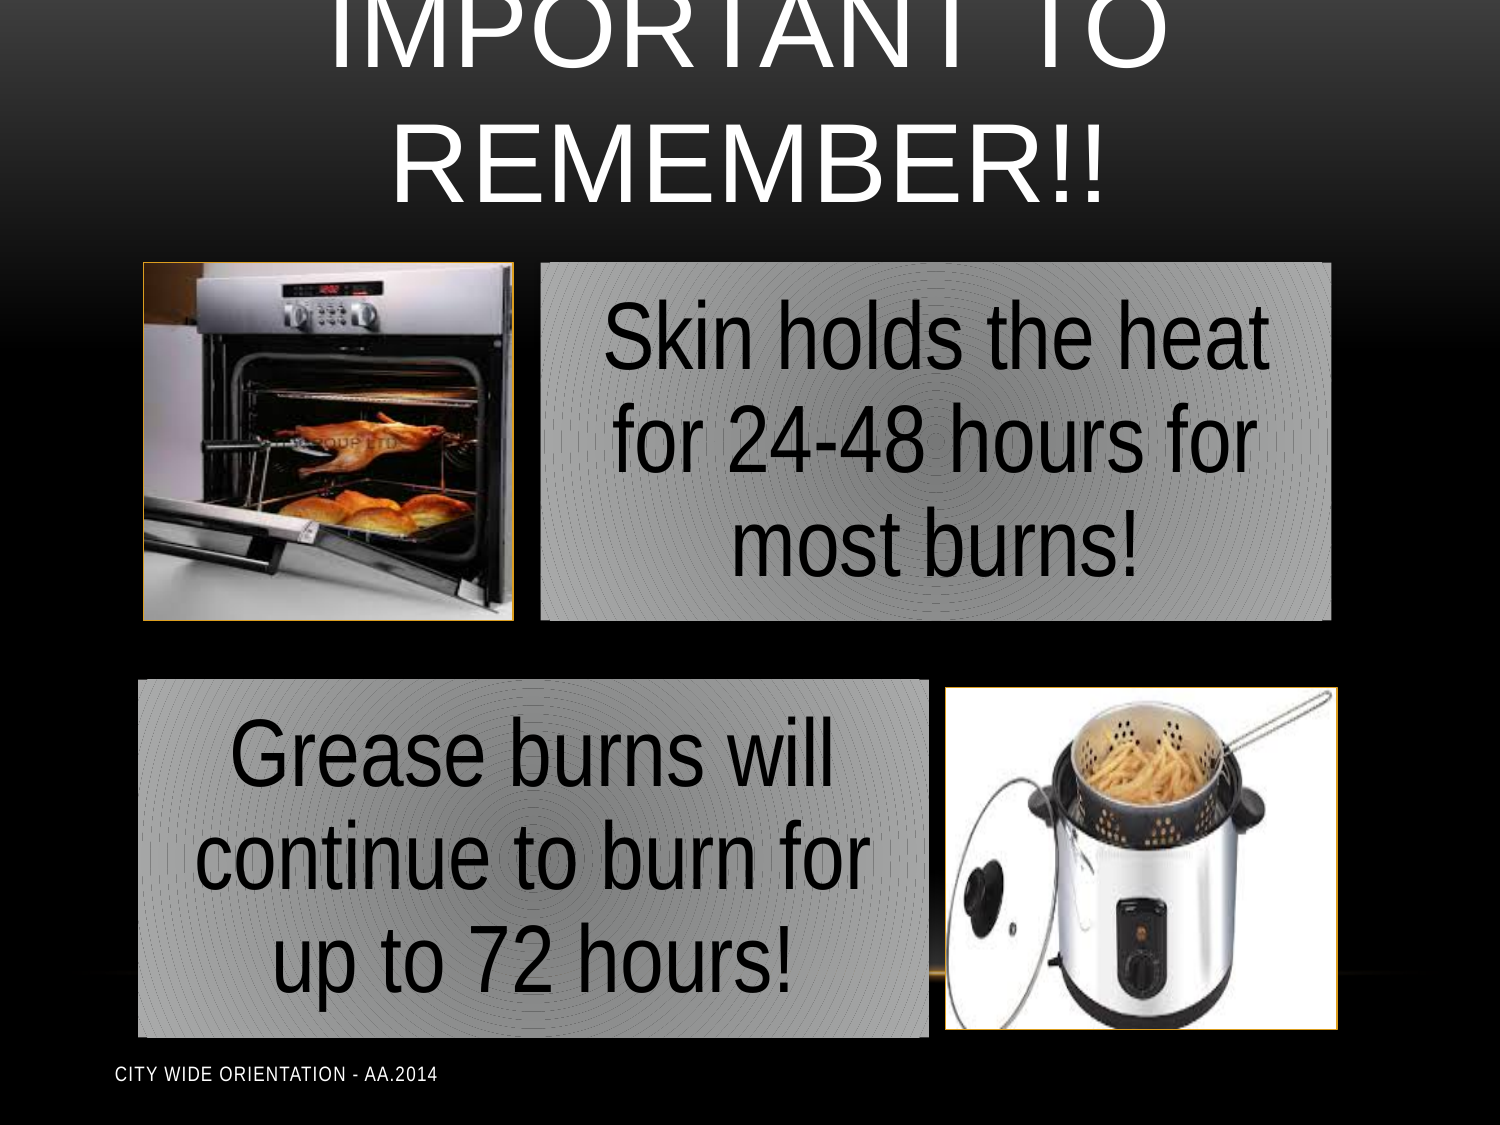

# Important to remember!!
Skin holds the heat for 24-48 hours for most burns!
Grease burns will continue to burn for up to 72 hours!
City Wide Orientation - AA.2014